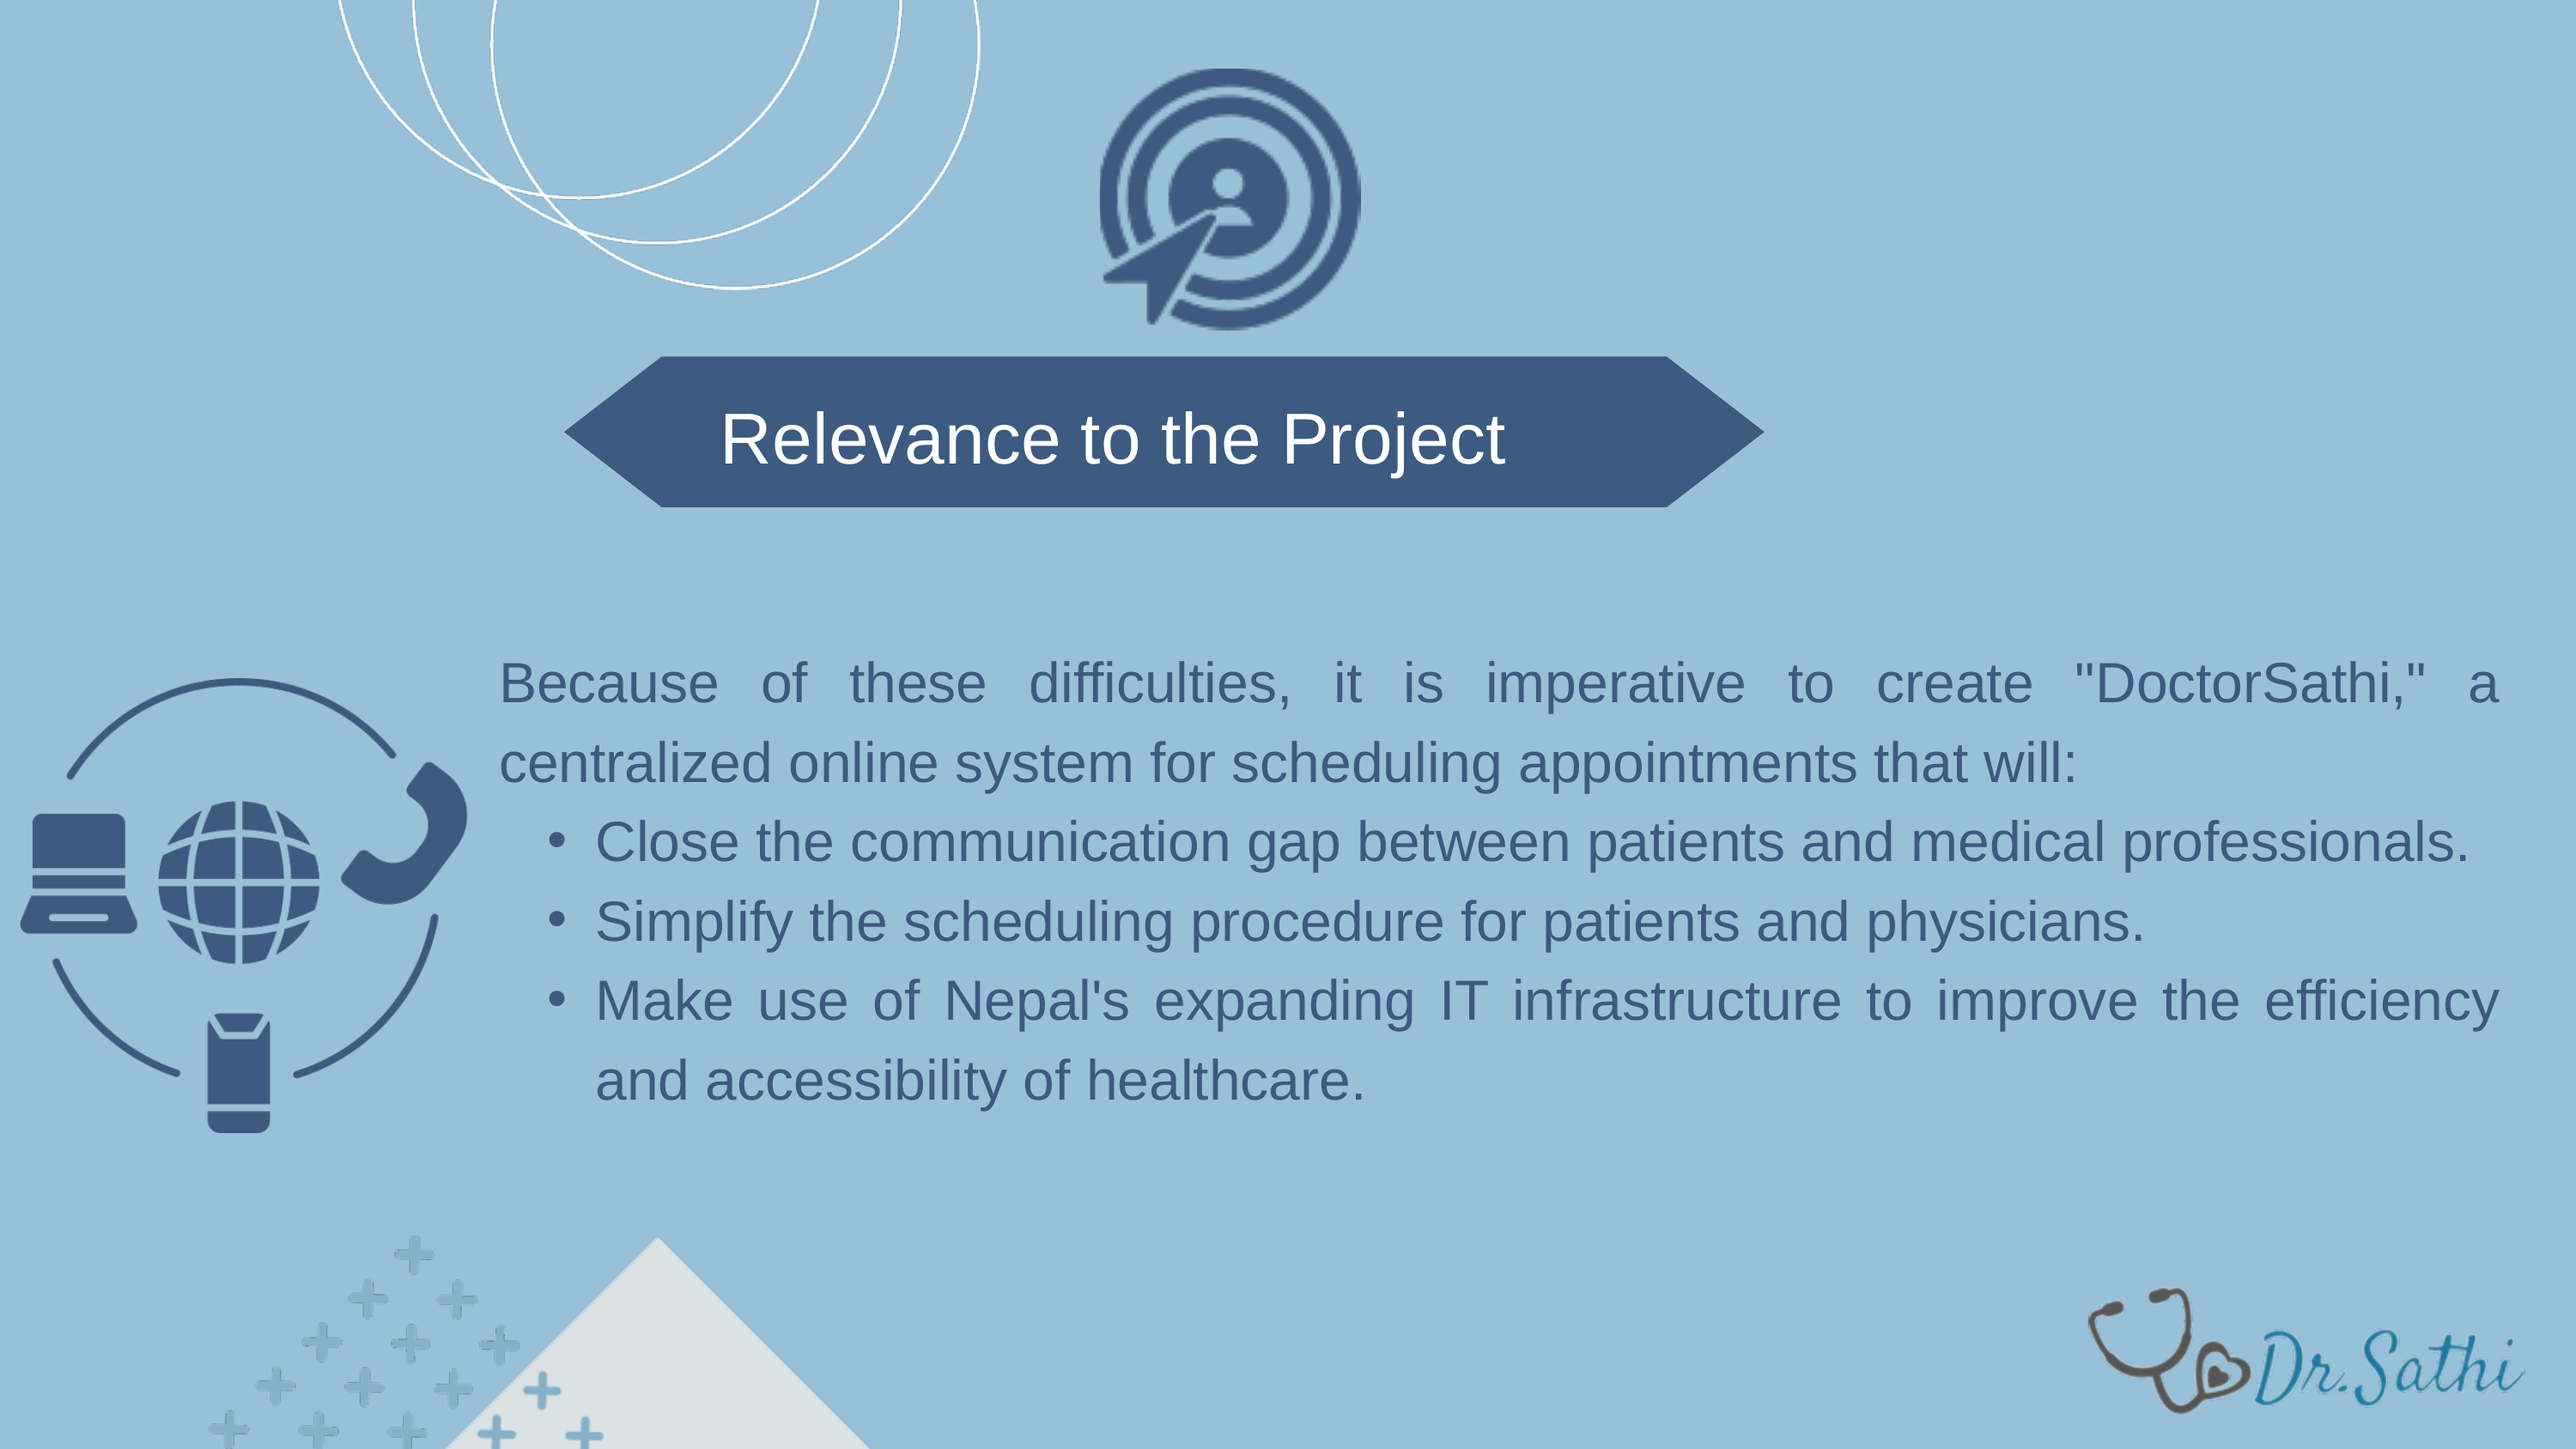

Relevance to the Project

Because of these difficulties, it is imperative to create "DoctorSathi," a centralized online system for scheduling appointments that will:
Close the communication gap between patients and medical professionals.
Simplify the scheduling procedure for patients and physicians.
Make use of Nepal's expanding IT infrastructure to improve the efficiency and accessibility of healthcare.